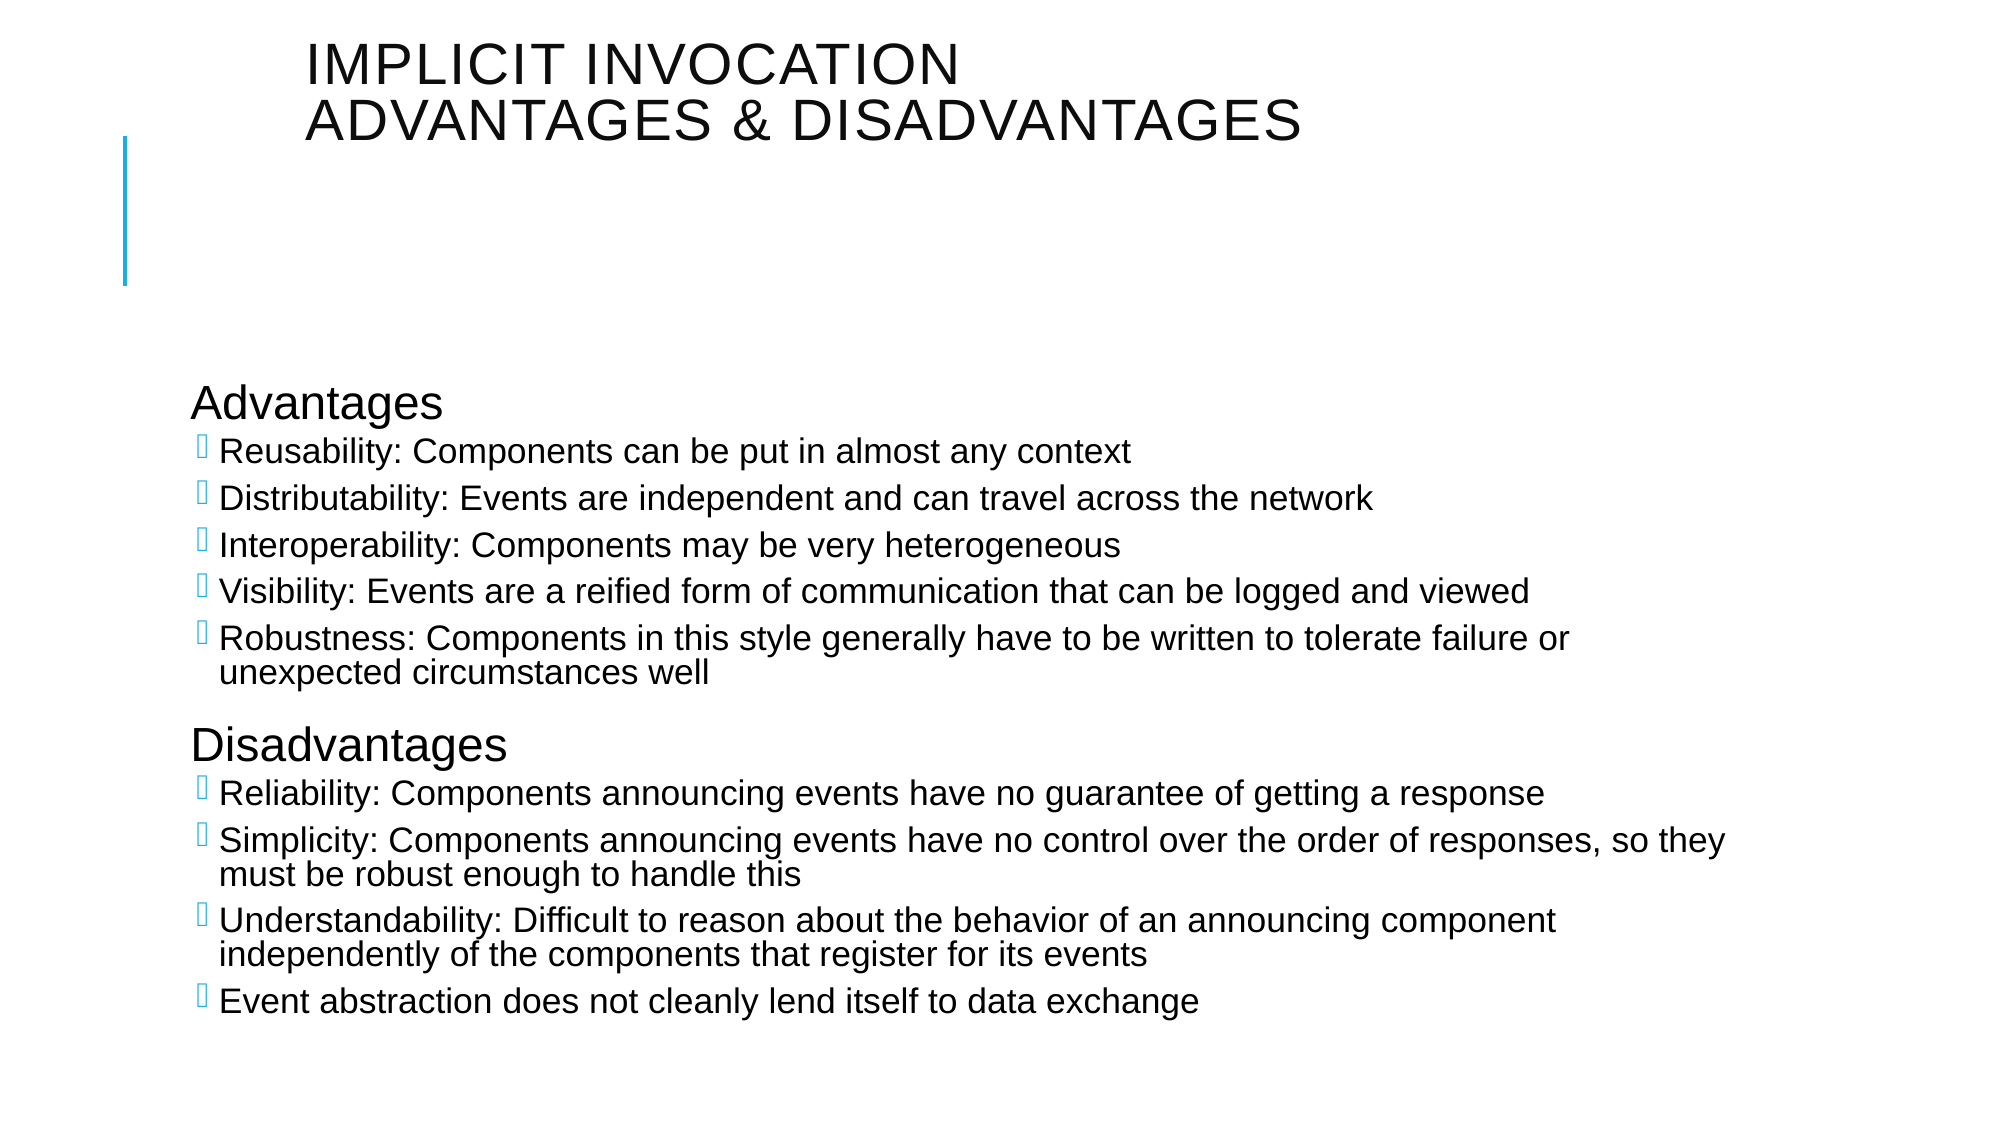

# Implicit Invocation Advantages & Disadvantages
Advantages
Reusability: Components can be put in almost any context
Distributability: Events are independent and can travel across the network
Interoperability: Components may be very heterogeneous
Visibility: Events are a reified form of communication that can be logged and viewed
Robustness: Components in this style generally have to be written to tolerate failure or unexpected circumstances well
Disadvantages
Reliability: Components announcing events have no guarantee of getting a response
Simplicity: Components announcing events have no control over the order of responses, so they must be robust enough to handle this
Understandability: Difficult to reason about the behavior of an announcing component independently of the components that register for its events
Event abstraction does not cleanly lend itself to data exchange